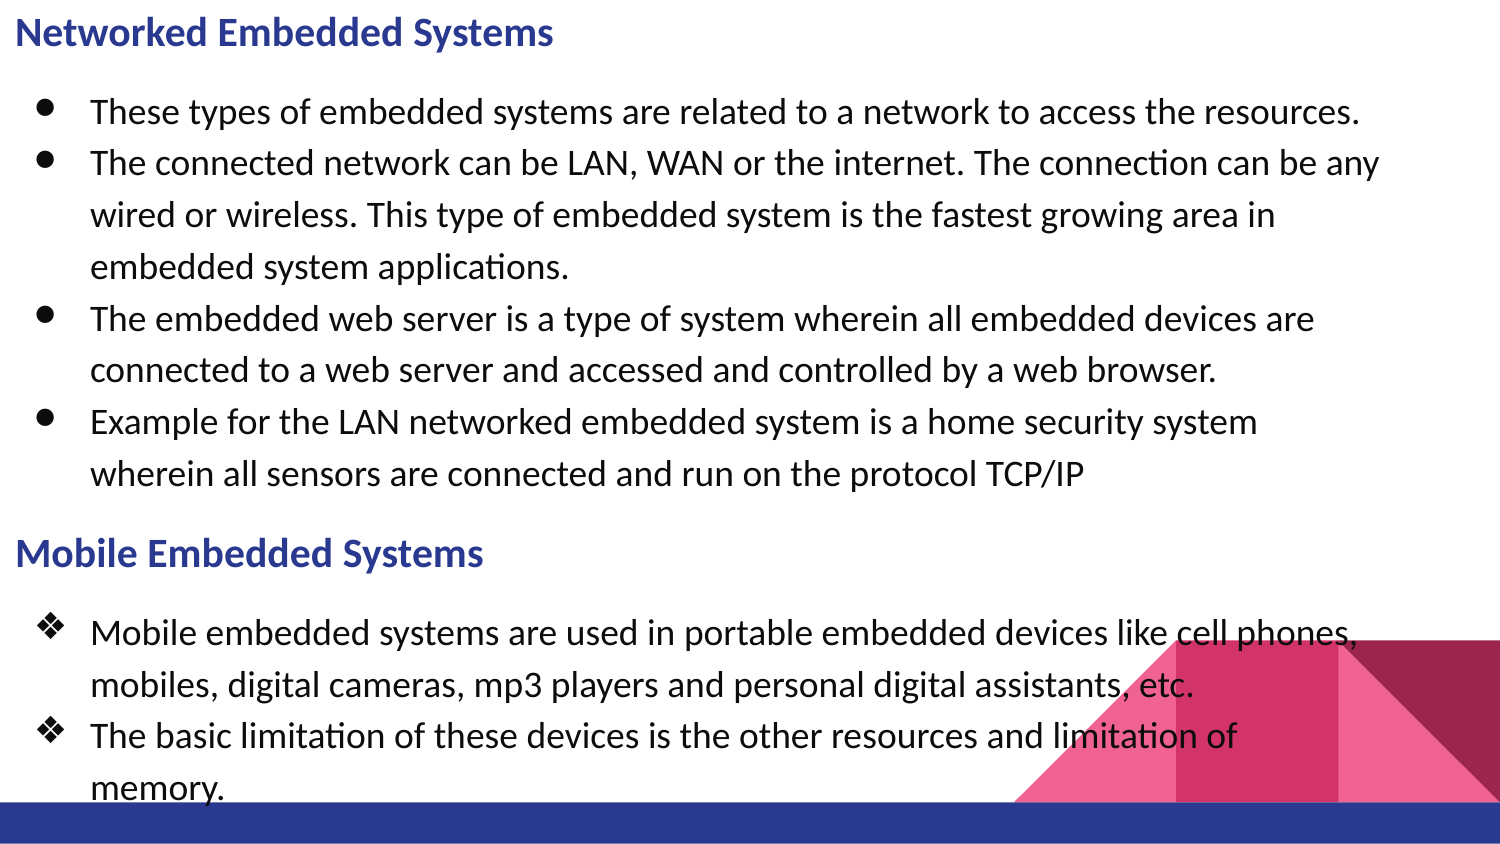

Networked Embedded Systems
These types of embedded systems are related to a network to access the resources.
The connected network can be LAN, WAN or the internet. The connection can be any wired or wireless. This type of embedded system is the fastest growing area in embedded system applications.
The embedded web server is a type of system wherein all embedded devices are connected to a web server and accessed and controlled by a web browser.
Example for the LAN networked embedded system is a home security system wherein all sensors are connected and run on the protocol TCP/IP
Mobile Embedded Systems
Mobile embedded systems are used in portable embedded devices like cell phones, mobiles, digital cameras, mp3 players and personal digital assistants, etc.
The basic limitation of these devices is the other resources and limitation of memory.